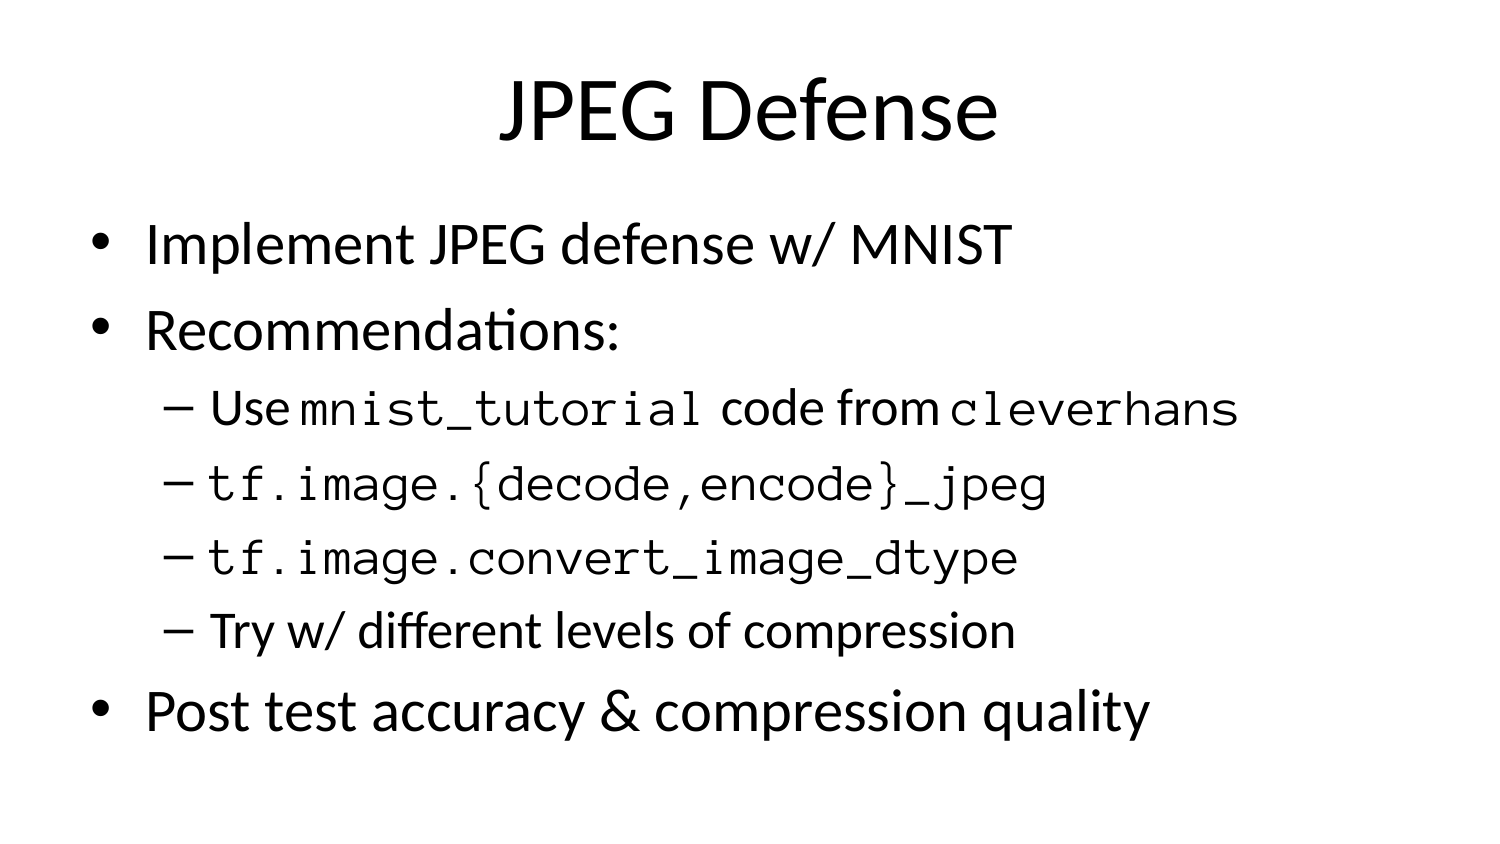

# JPEG Defense
Implement JPEG defense w/ MNIST
Recommendations:
Use mnist_tutorial code from cleverhans
tf.image.{decode,encode}_jpeg
tf.image.convert_image_dtype
Try w/ different levels of compression
Post test accuracy & compression quality